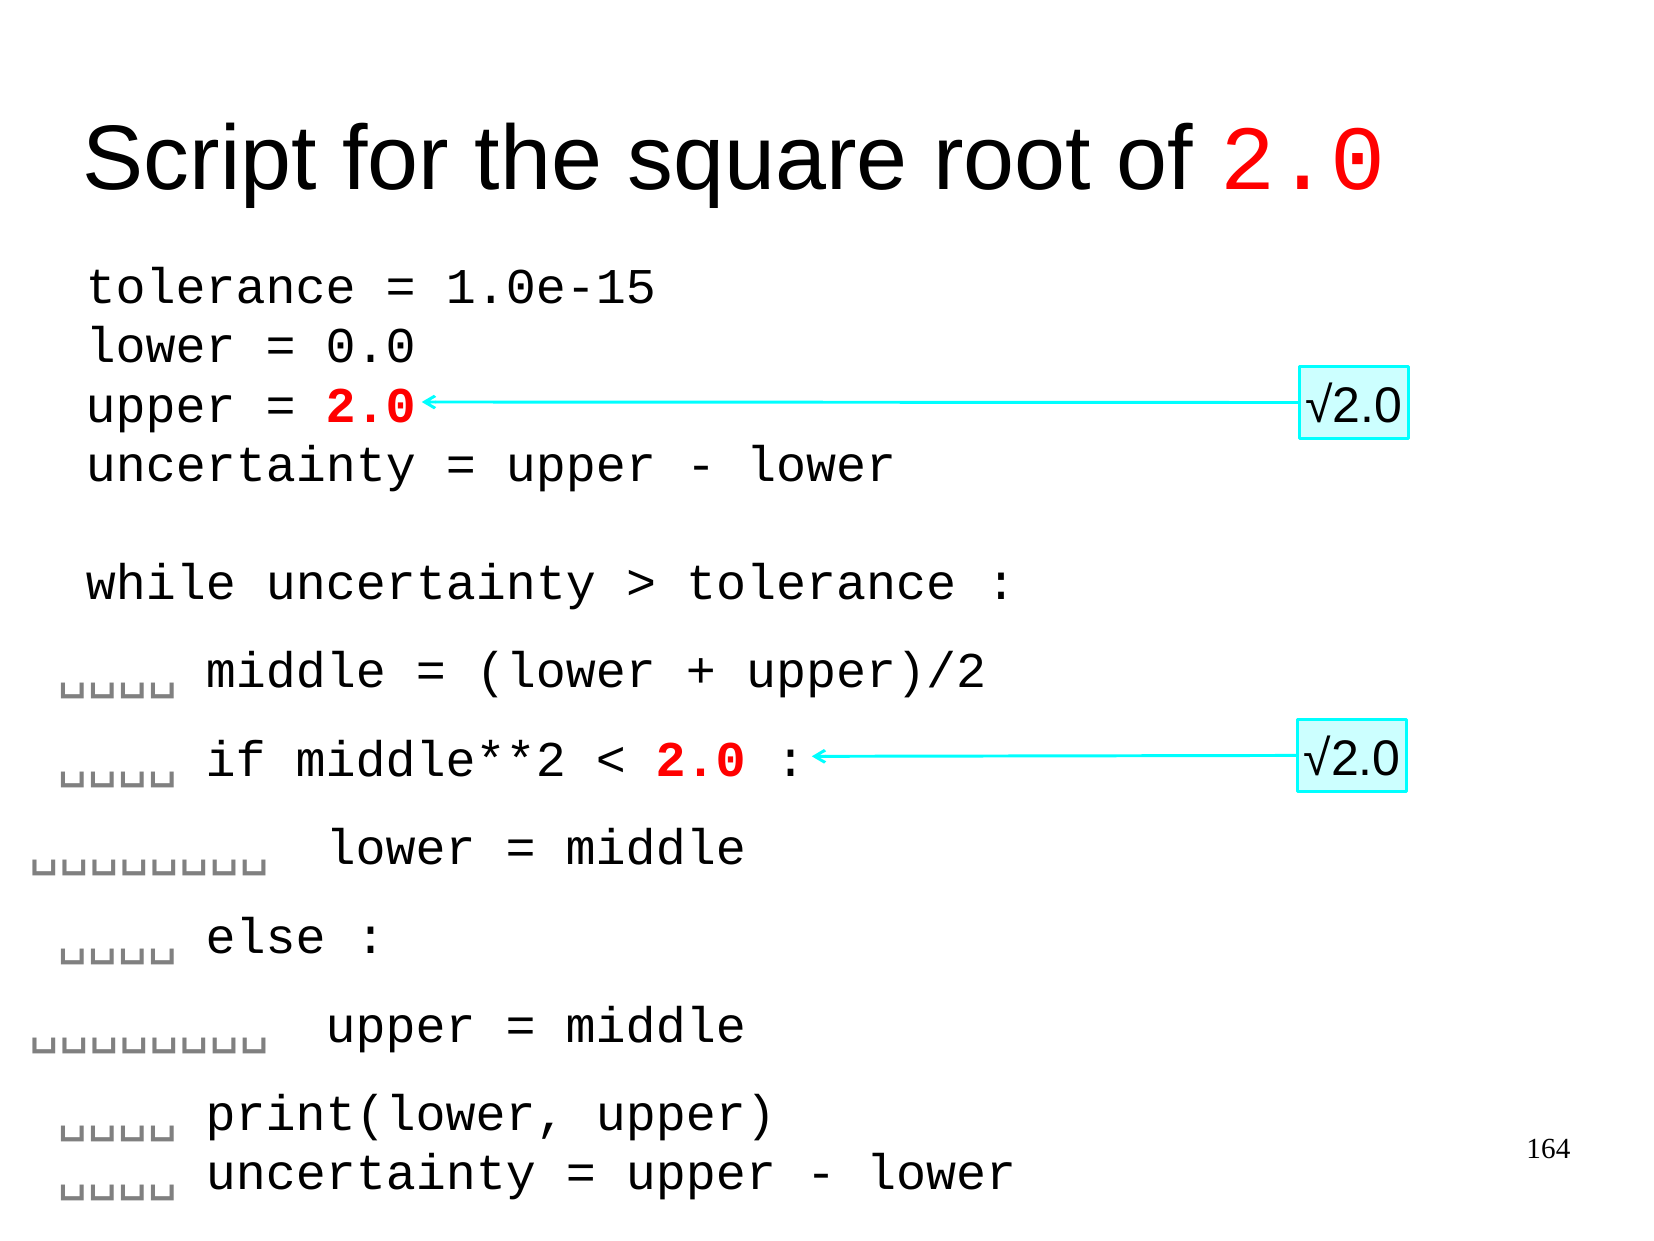

Script for the square root of 2.0
tolerance = 1.0e-15
lower = 0.0
upper = 2.0
√2.0
uncertainty = upper - lower
while uncertainty > tolerance :
␣␣␣␣
middle = (lower + upper)/2
√2.0
␣␣␣␣
if middle**2 < 2.0 :
␣␣␣␣␣␣␣␣
lower = middle
␣␣␣␣
else :
␣␣␣␣␣␣␣␣
upper = middle
␣␣␣␣
print(lower, upper)
164
␣␣␣␣
uncertainty = upper - lower